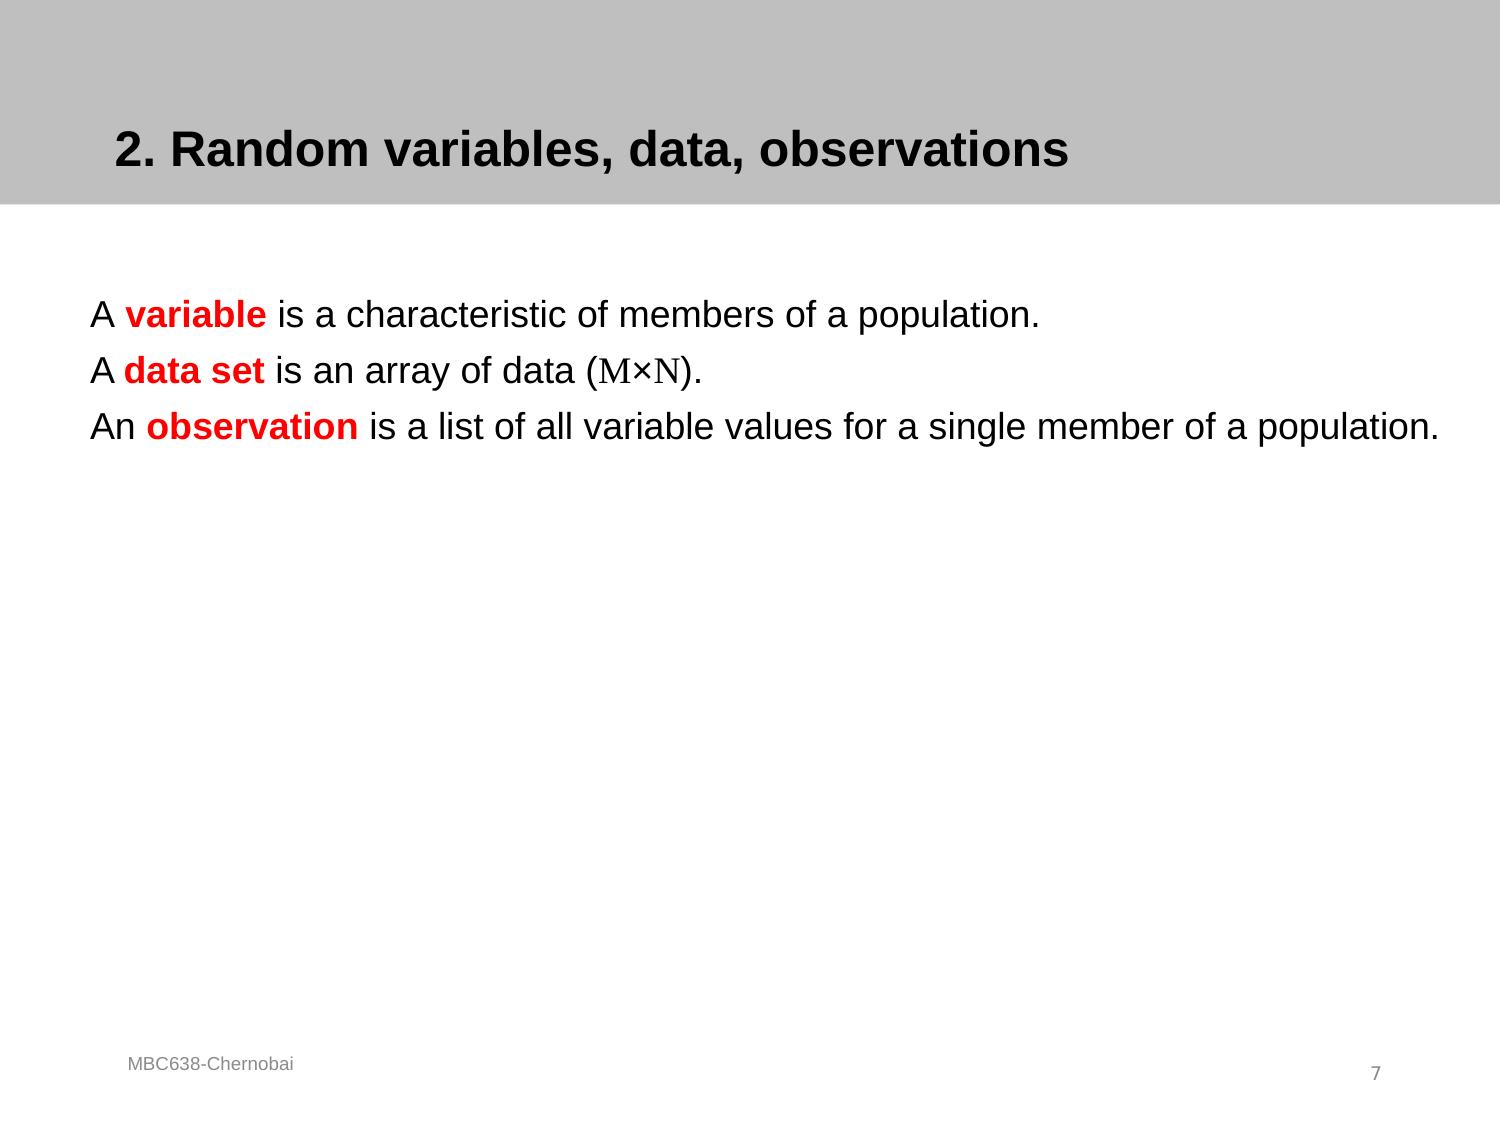

# 2. Random variables, data, observations
A variable is a characteristic of members of a population.
A data set is an array of data (M×N).
An observation is a list of all variable values for a single member of a population.

MBC638-Chernobai
7